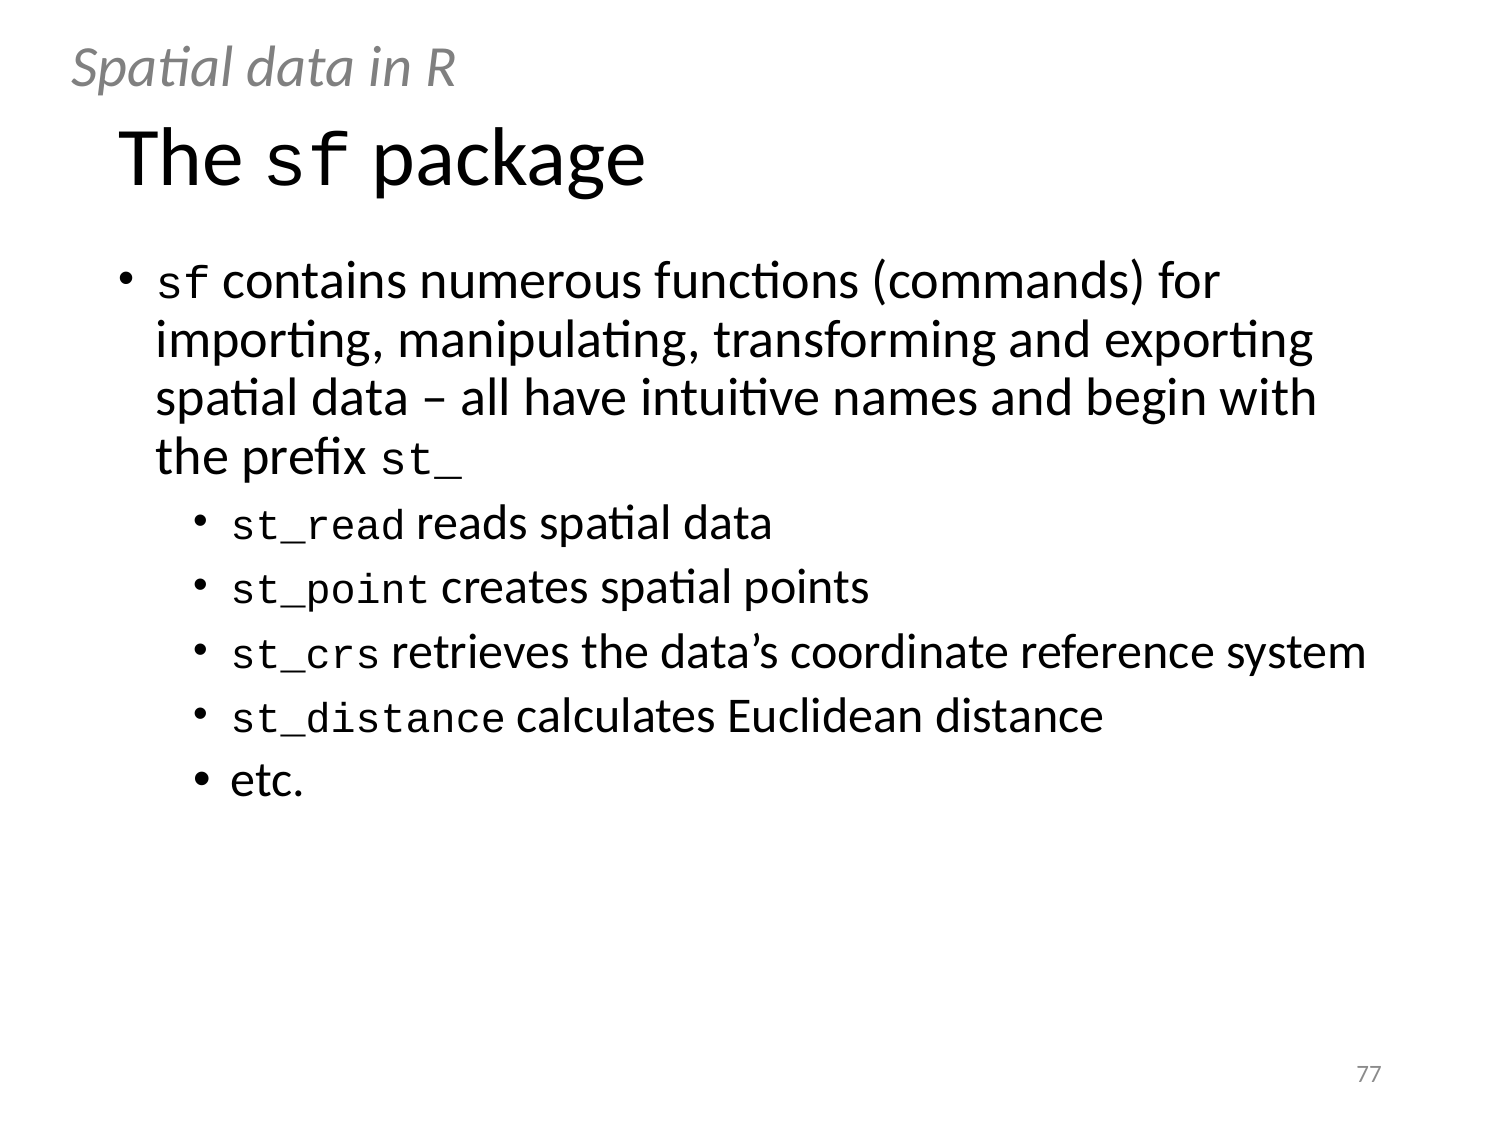

Spatial data in R
# The sf package
sf contains numerous functions (commands) for importing, manipulating, transforming and exporting spatial data – all have intuitive names and begin with the prefix st_
st_read reads spatial data
st_point creates spatial points
st_crs retrieves the data’s coordinate reference system
st_distance calculates Euclidean distance
etc.

77